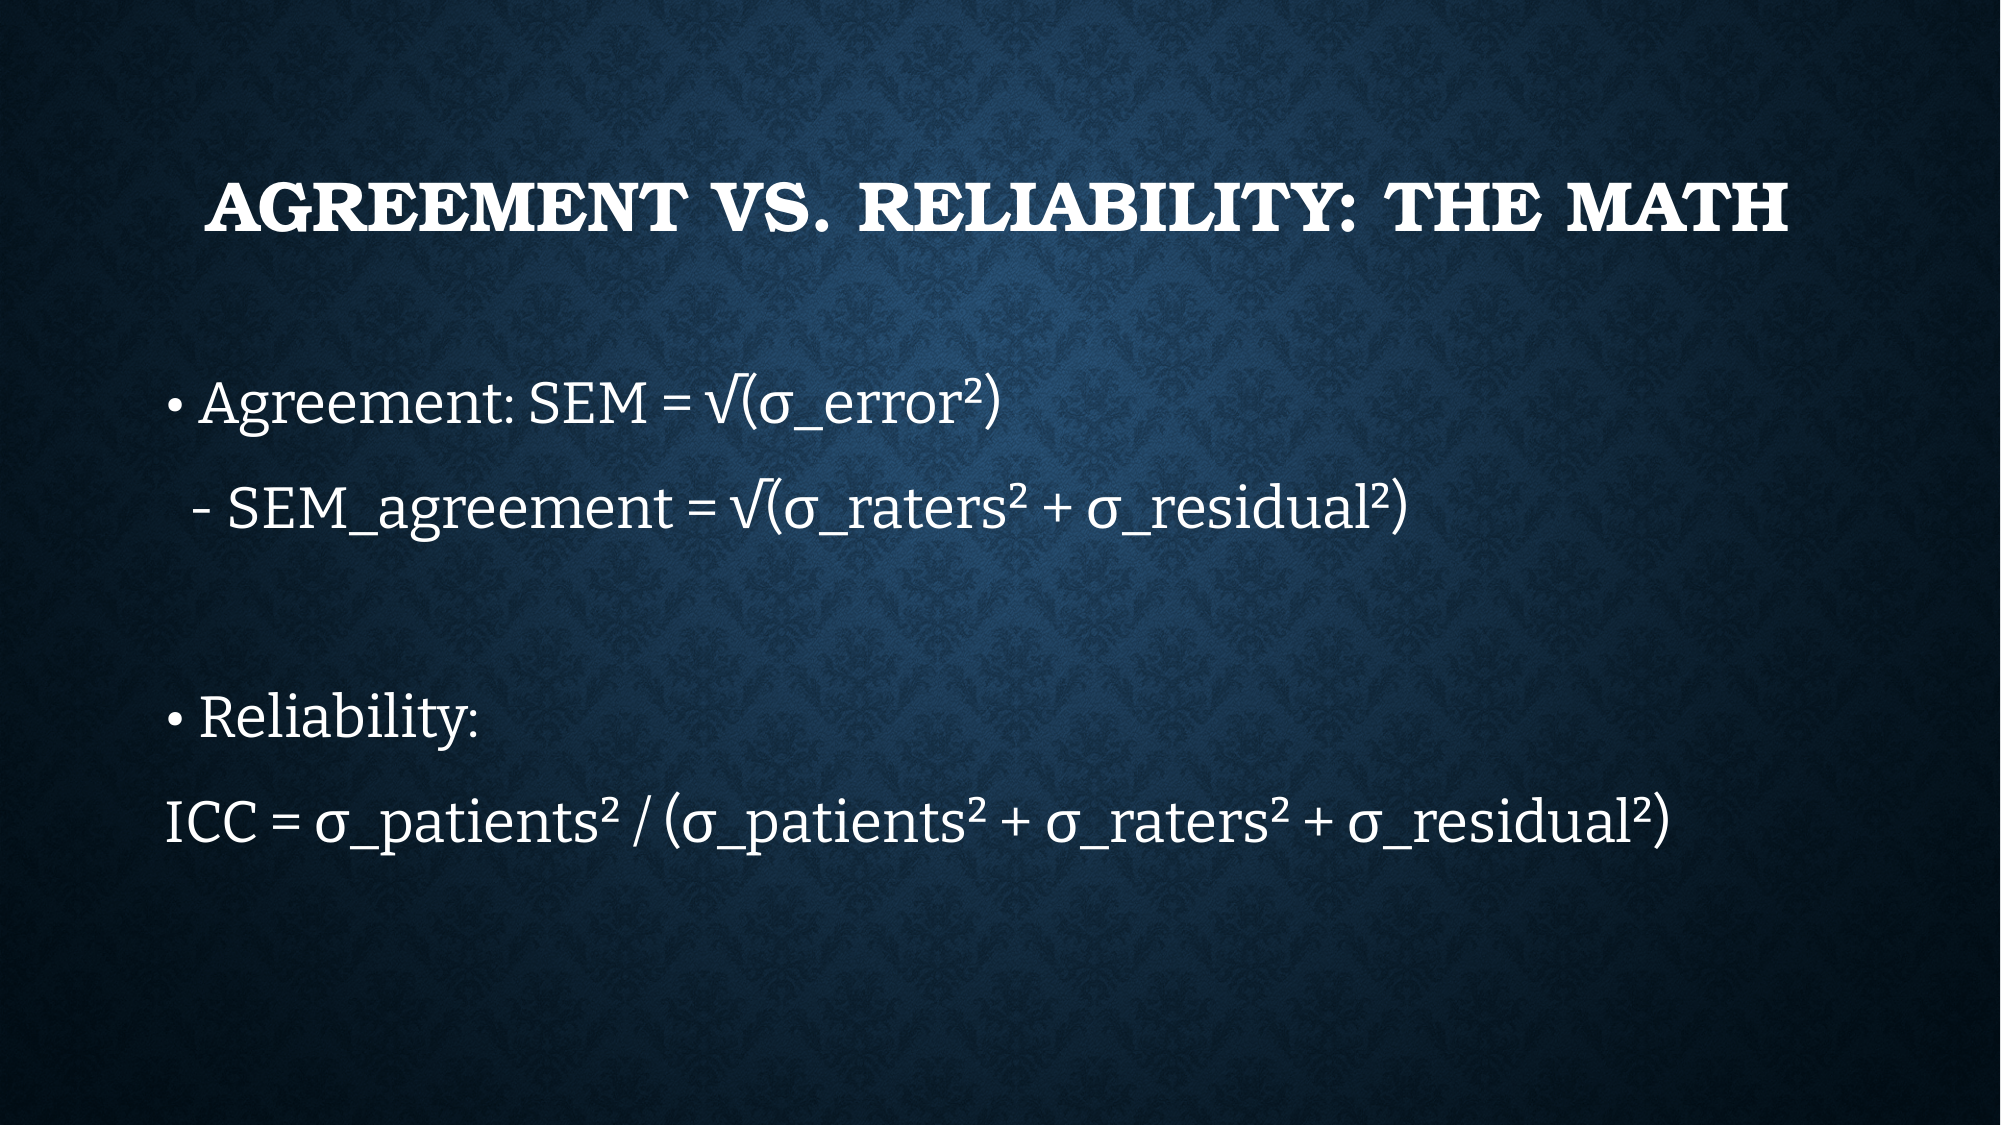

# Agreement vs. Reliability: The Math
• Agreement: SEM = √(σ_error²)
  - SEM_agreement = √(σ_raters² + σ_residual²)

• Reliability:
ICC = σ_patients² / (σ_patients² + σ_raters² + σ_residual²)